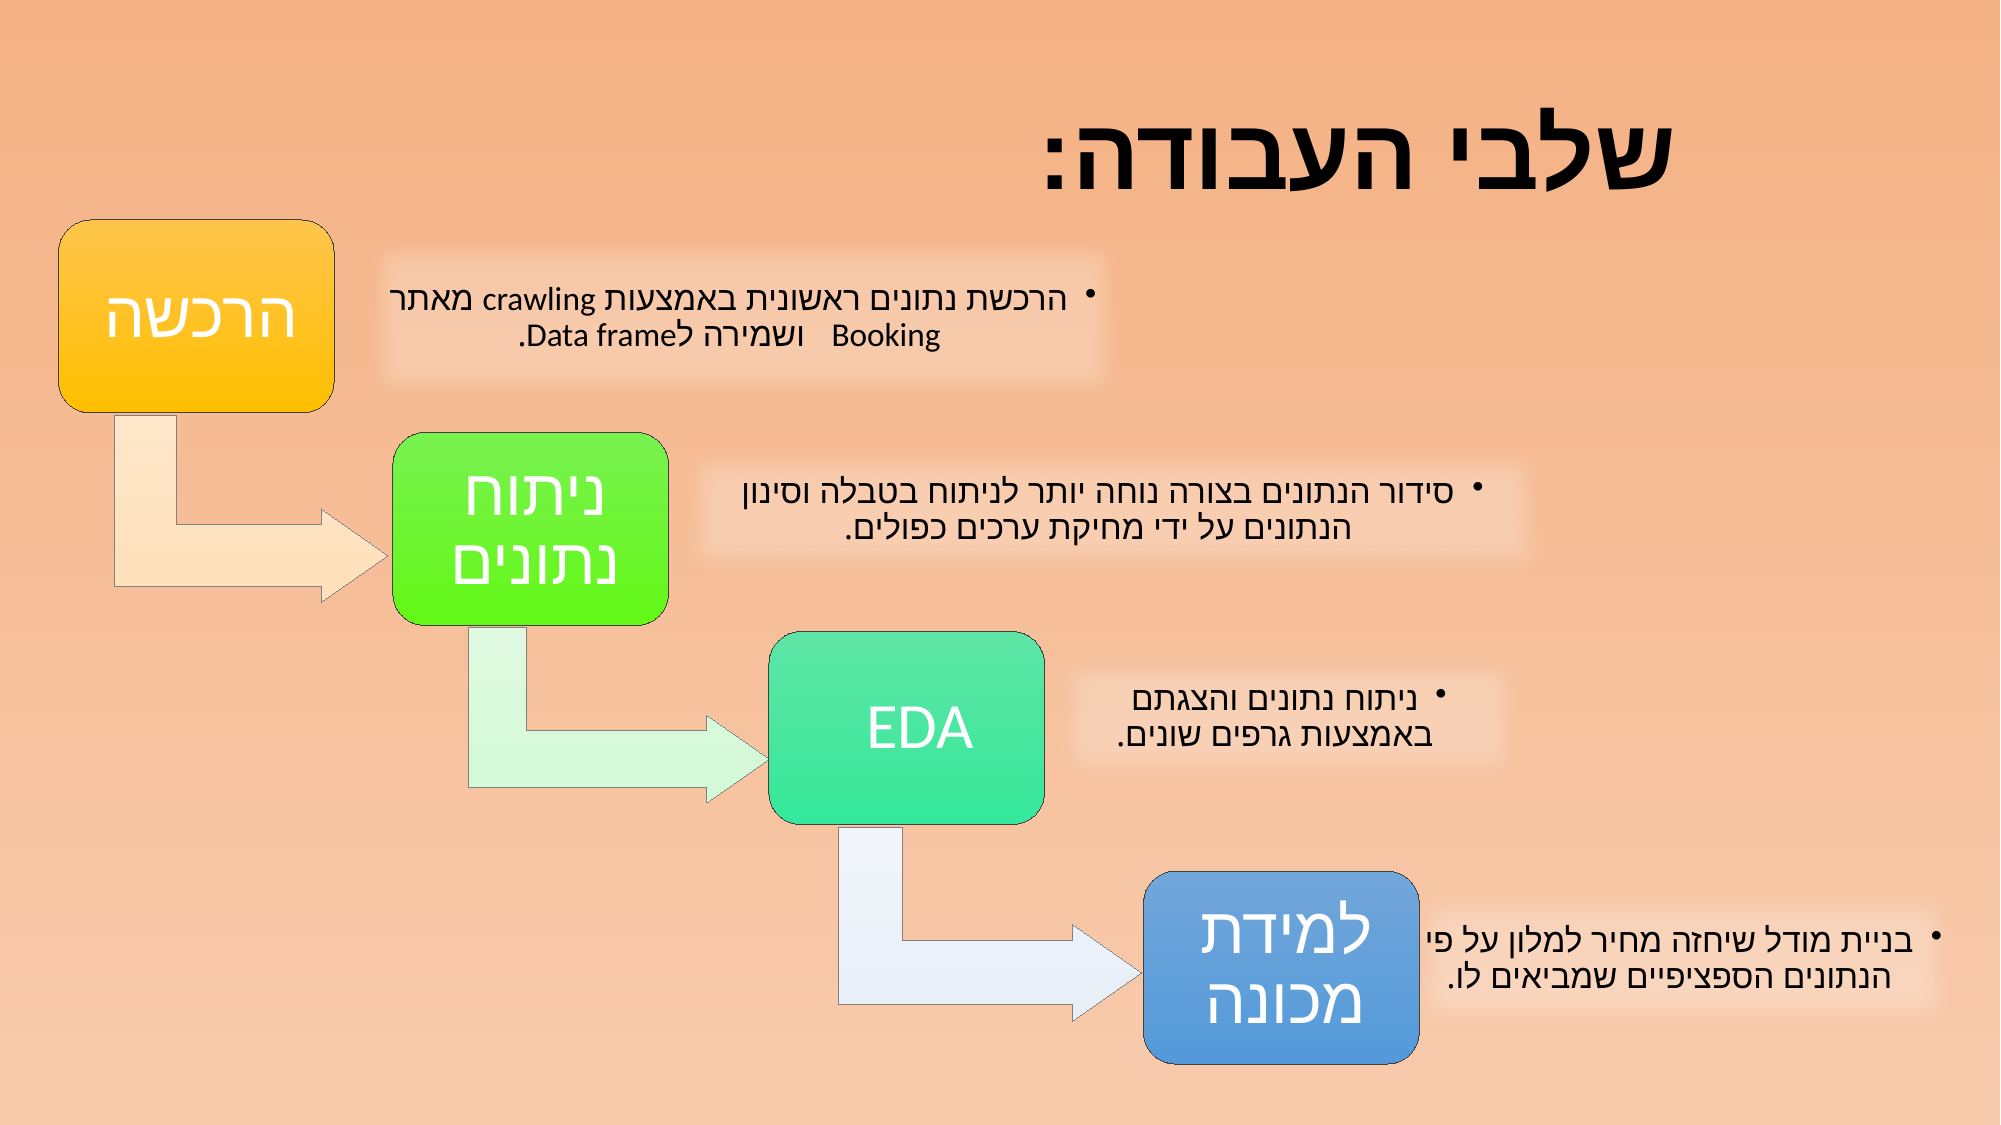

שלבי העבודה:
הרכשה
הרכשת נתונים ראשונית באמצעות crawling מאתר Booking   ושמירה לData frame.
ניתוח נתונים
סידור הנתונים בצורה נוחה יותר לניתוח בטבלה וסינון הנתונים על ידי מחיקת ערכים כפולים.
EDA
ניתוח נתונים והצגתם באמצעות גרפים שונים.
למידת מכונה
בניית מודל שיחזה מחיר למלון על פי הנתונים הספציפיים שמביאים לו.